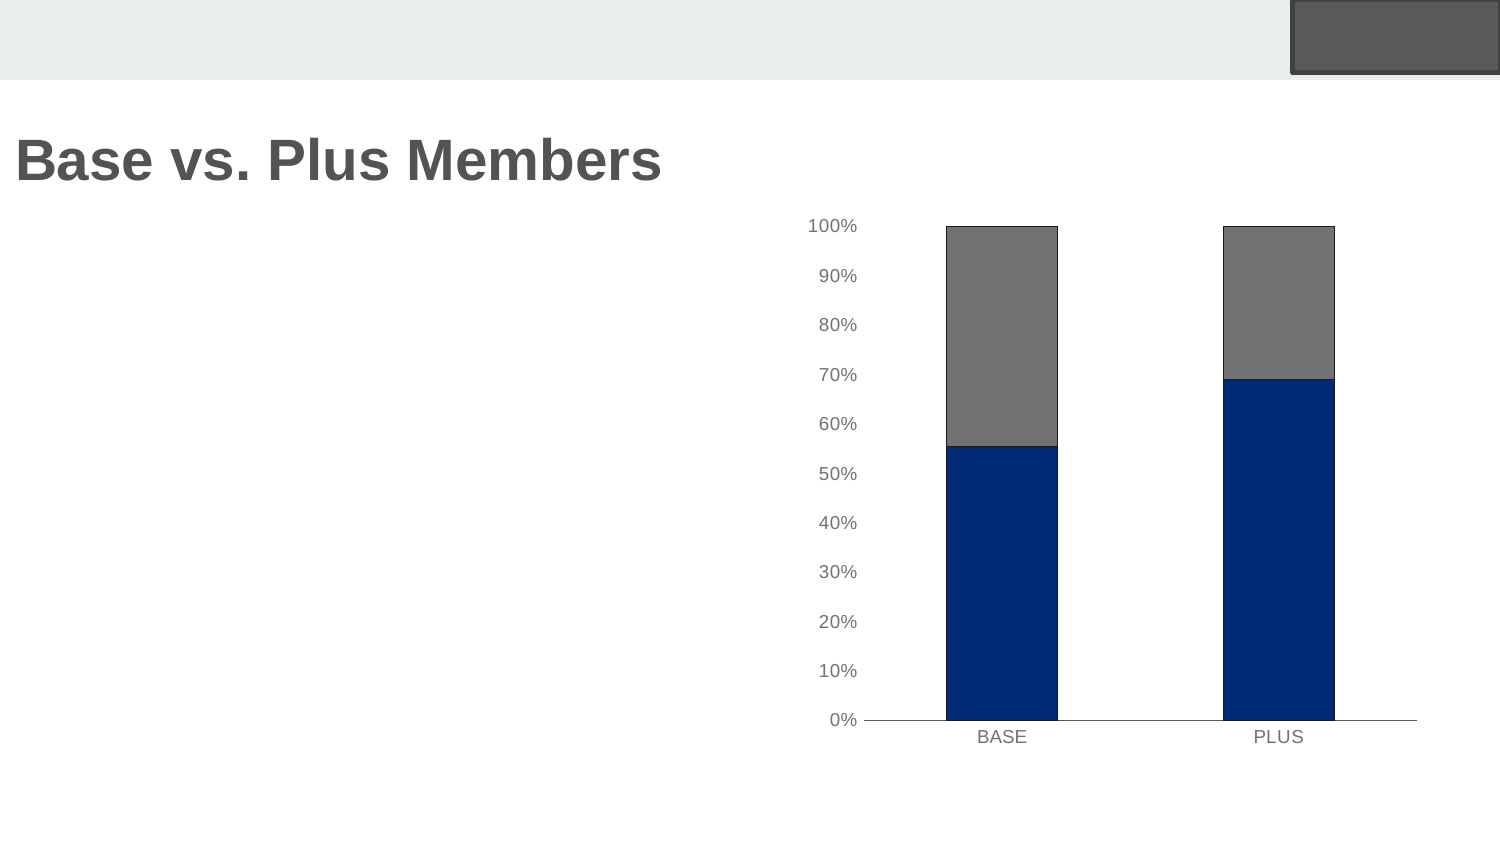

Base vs. Plus Members

### Chart

| Category | 1 | 0 |
|---|---|---|
| BASE | 85052.0 | 68002.0 |
| PLUS | 34978.0 | 15659.0 |